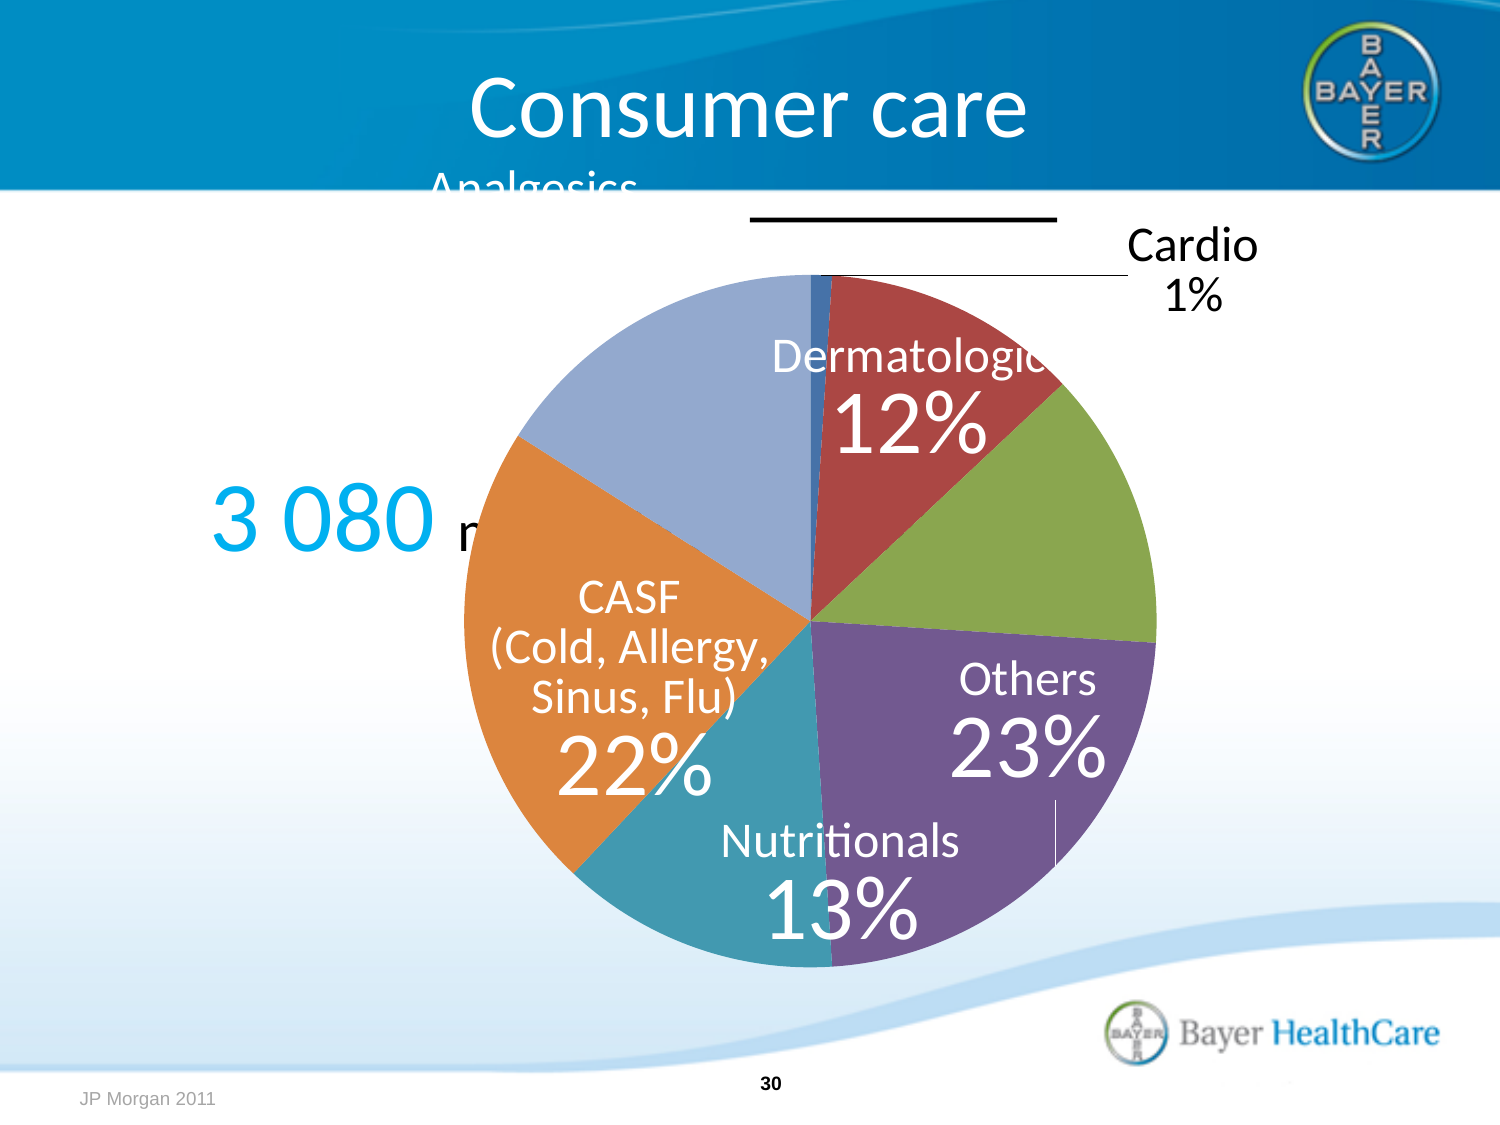

# Consumer care

### Chart

| Category | Therapeutic |
|---|---|
| Cardio | 1.0 |
| Dermatologic | 12.0 |
| Gastro | 13.0 |
| Others | 23.0 |
| Nutritionals | 13.0 |
| CASF (Cold, Allergy, Sinus, Flu) | 22.0 |
| Analgesics | 16.0 |
3 080 million in sales 2009 (+2%)
30
JP Morgan 2011